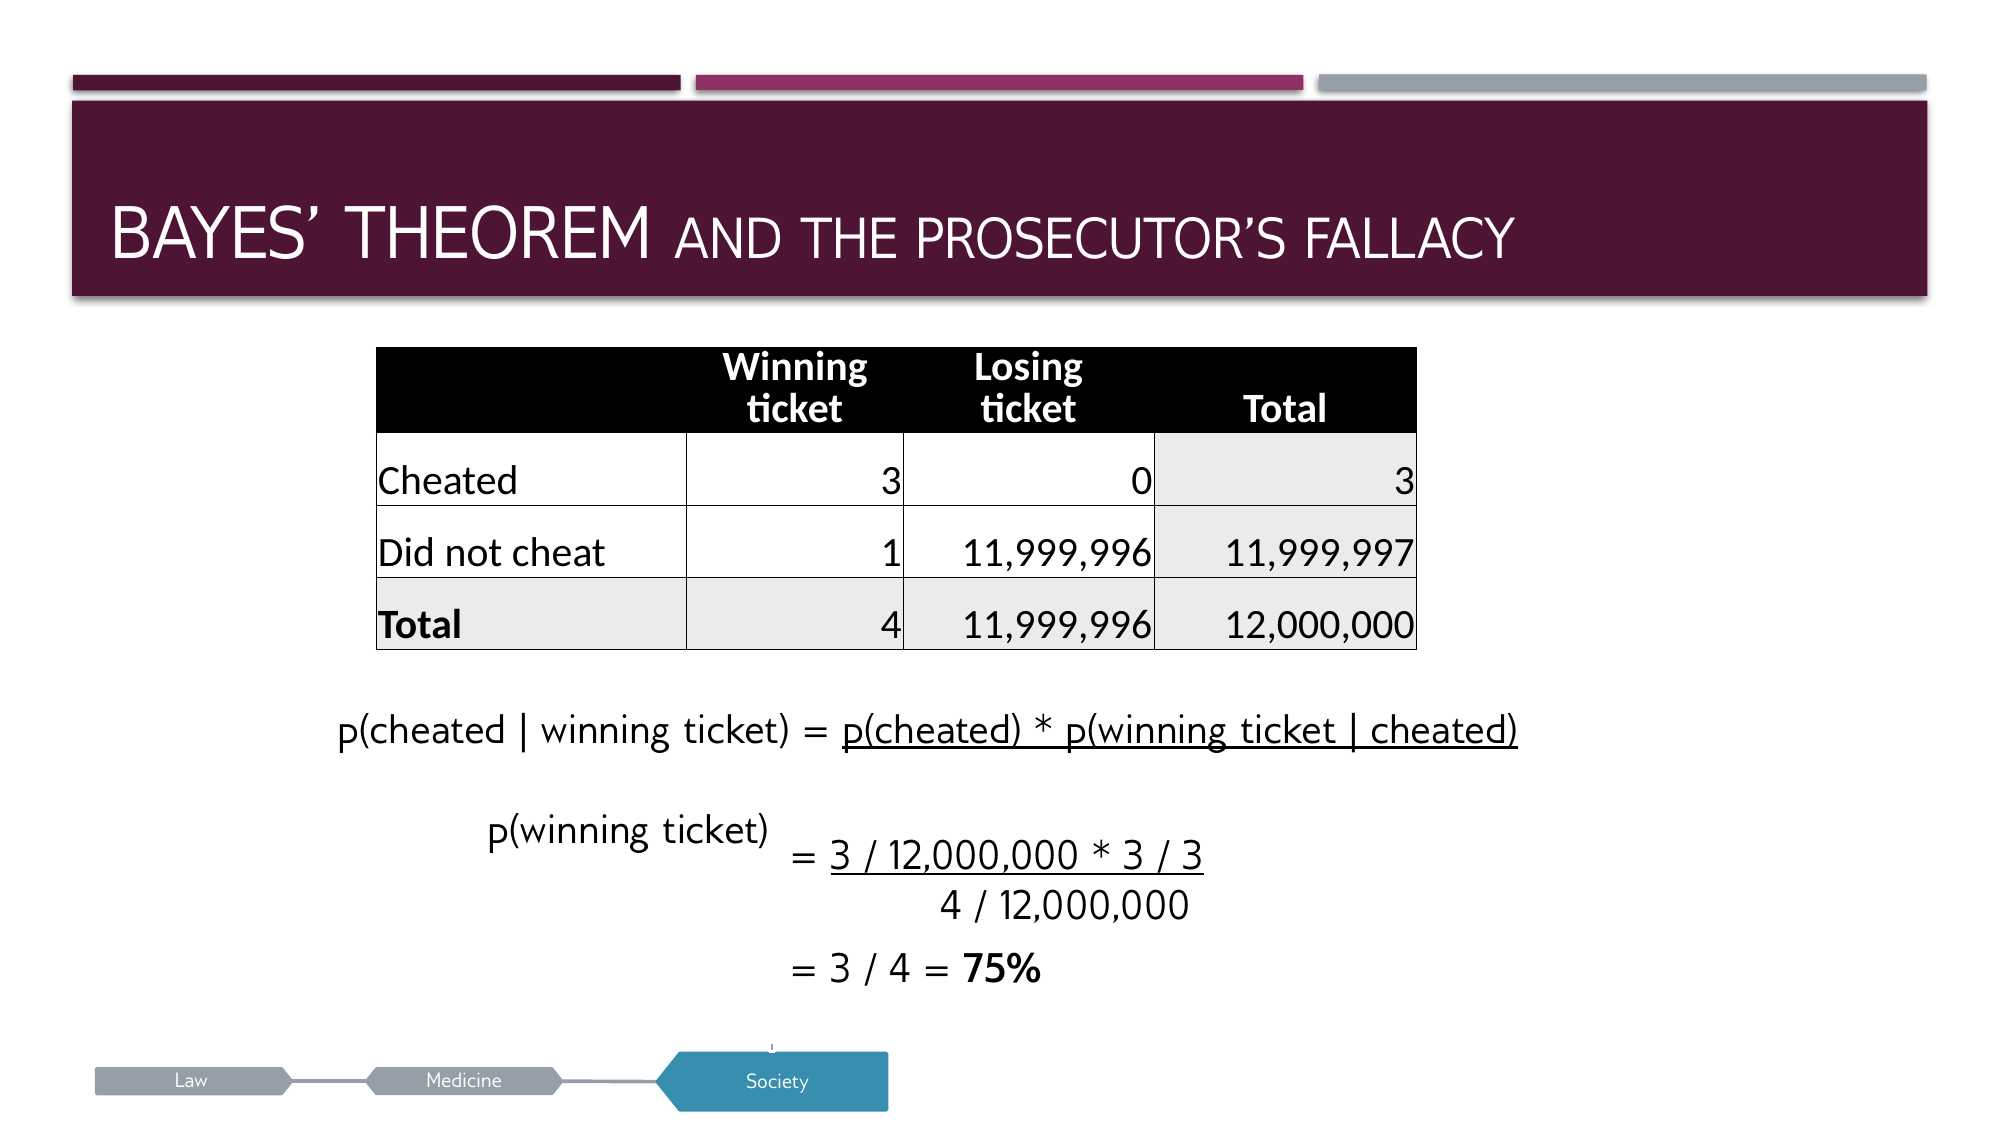

# BAYES’ THEOREM and the Prosecutor’s fallacy
|  | Winning ticket | Losing ticket | Total |
| --- | --- | --- | --- |
| Cheated | 3 | 0 | 3 |
| Did not cheat | 1 | 11,999,996 | 11,999,997 |
| Total | 4 | 11,999,996 | 12,000,000 |
	p(cheated | winning ticket) = p(cheated) * p(winning ticket | cheated)
												p(winning ticket)
= 3 / 12,000,000 * 3 / 3
	4 / 12,000,000
= 3 / 4 = 75%
Law
Medicine
Society